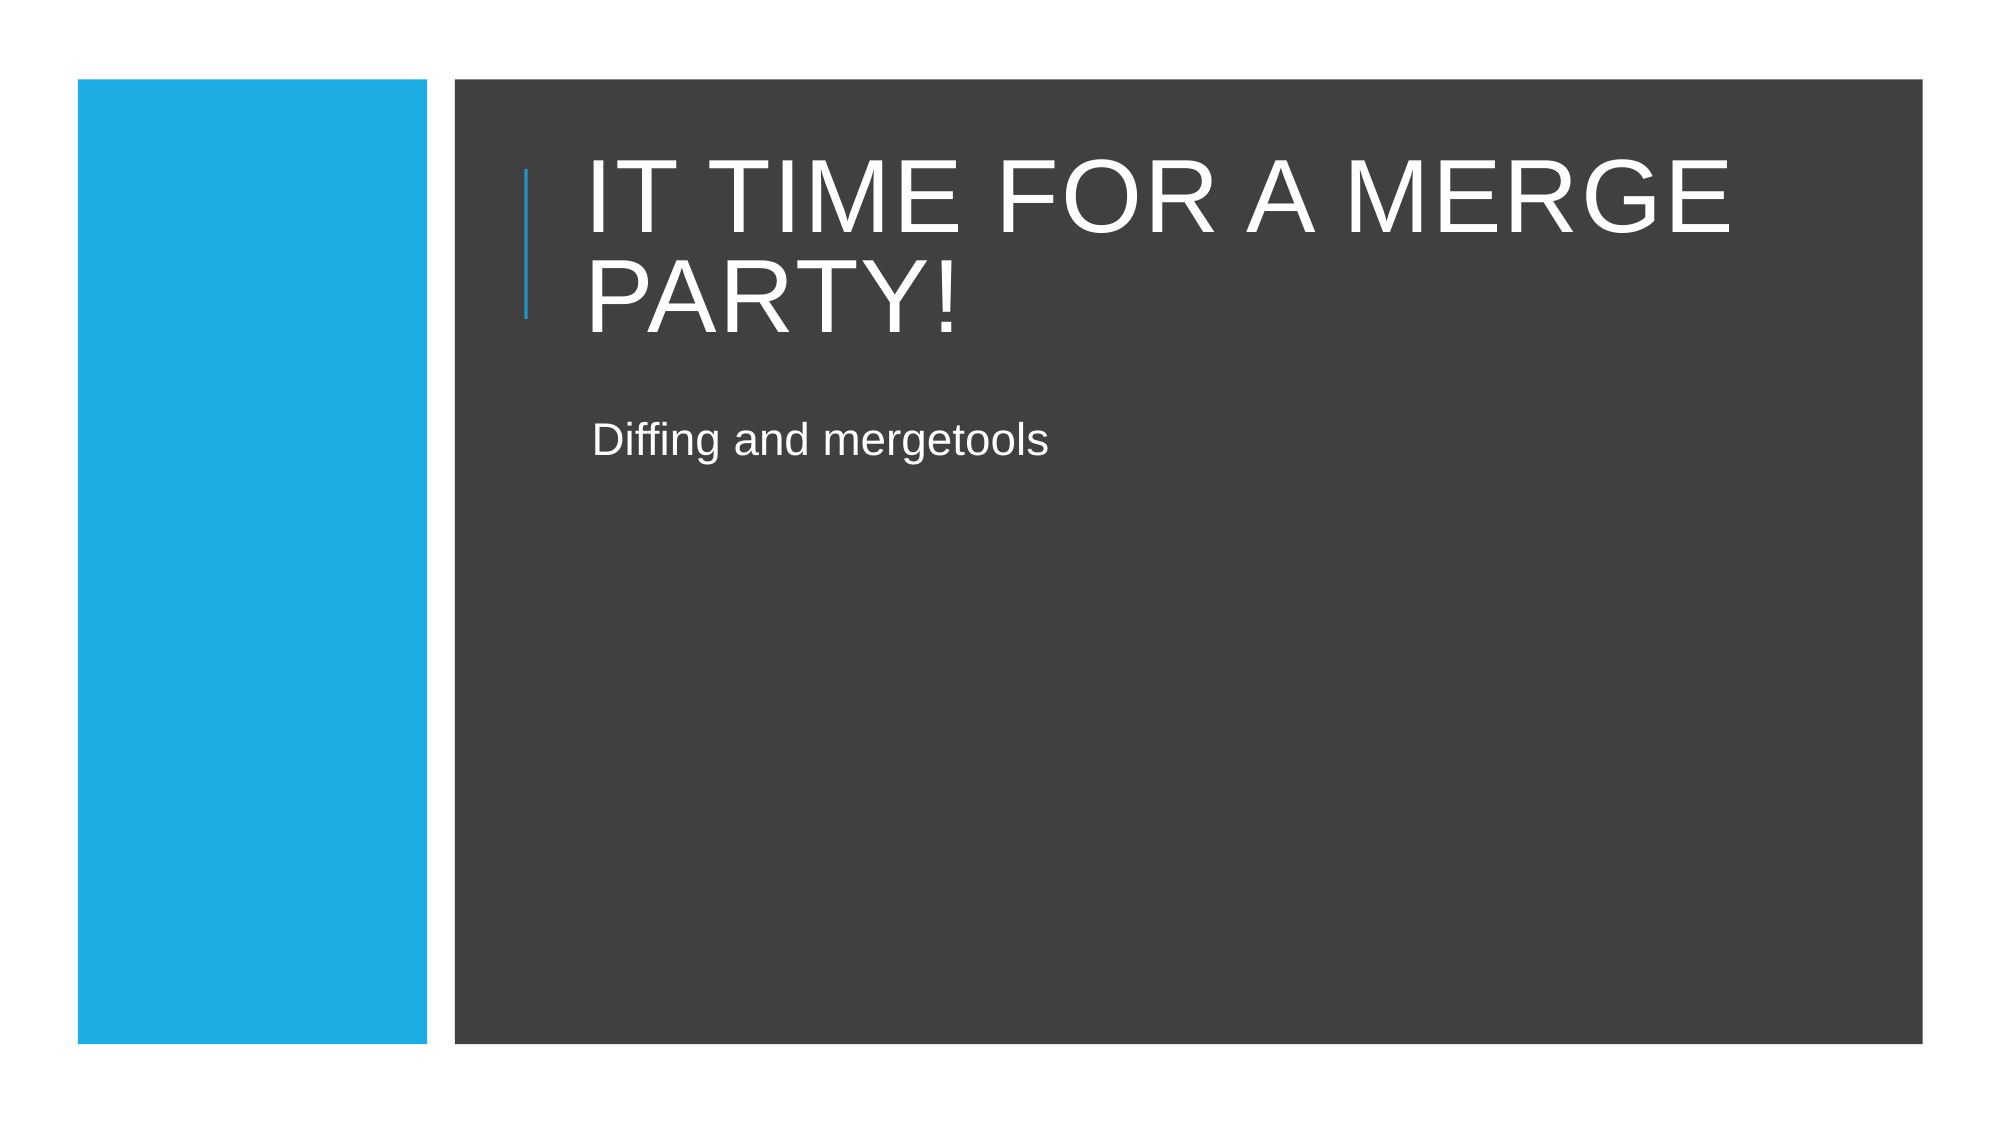

# IT TIME FOR A Merge party!
Diffing and mergetools